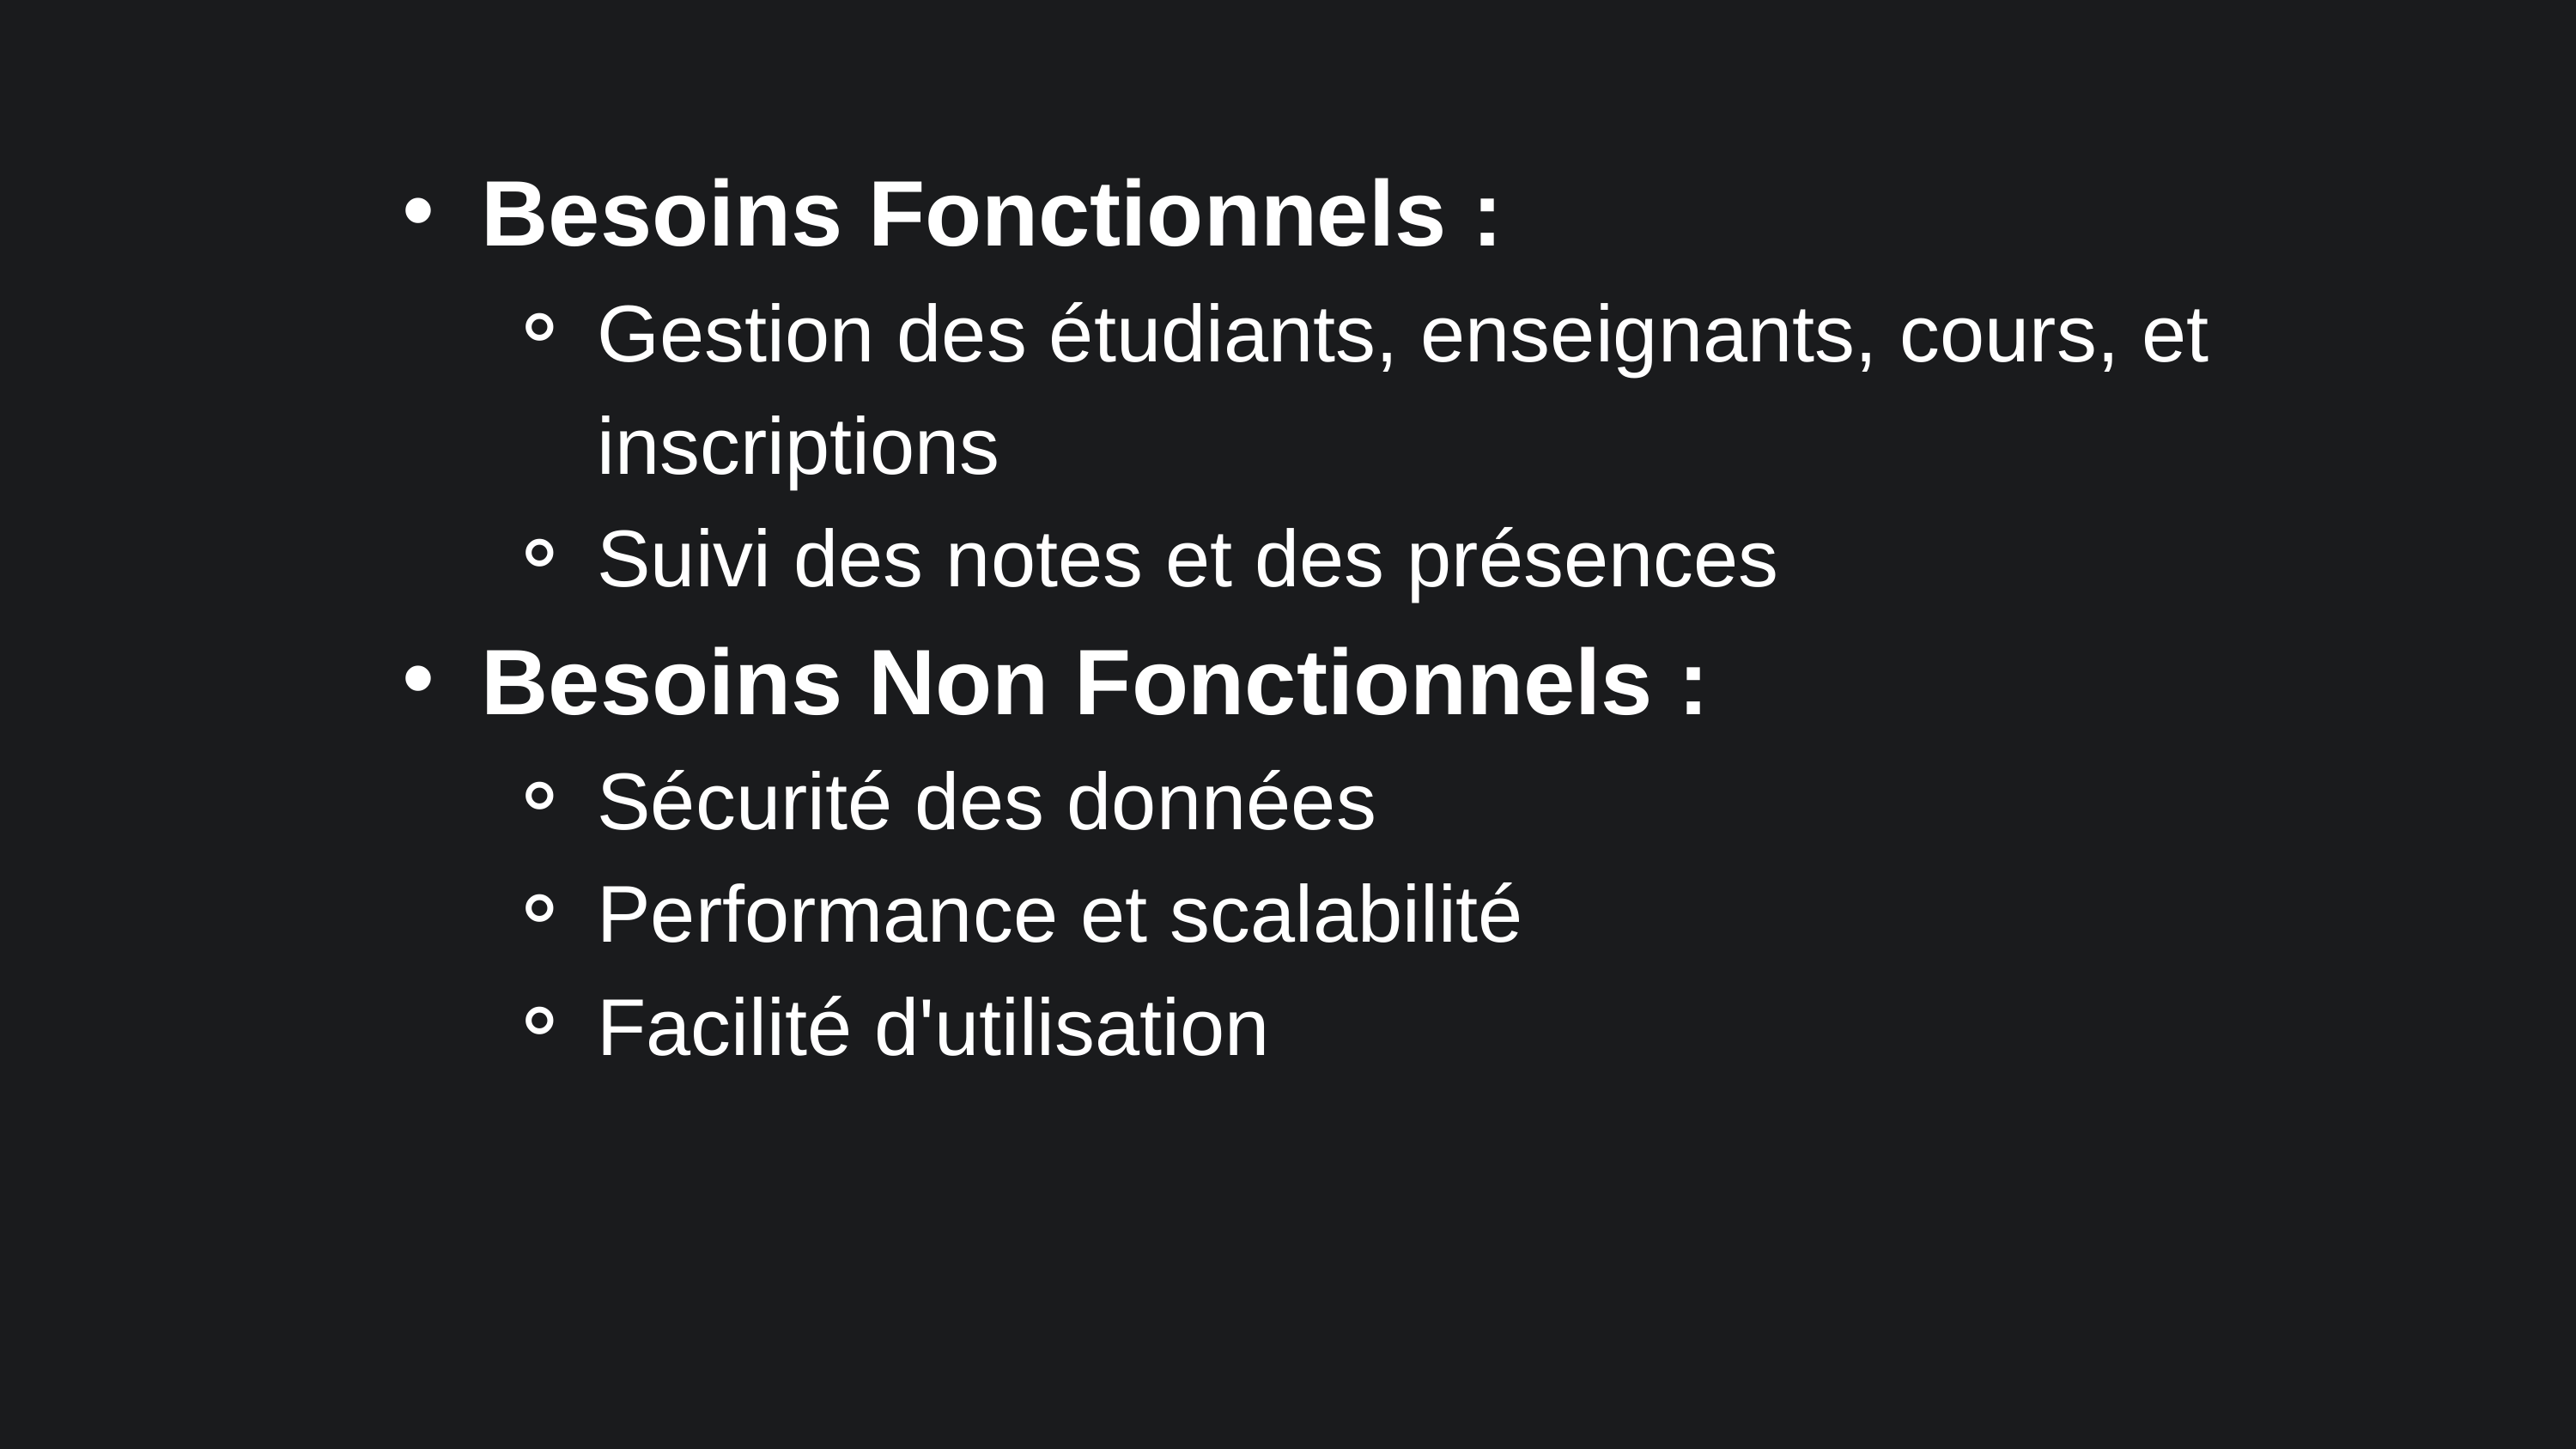

Besoins Fonctionnels :
Gestion des étudiants, enseignants, cours, et inscriptions
Suivi des notes et des présences
Besoins Non Fonctionnels :
Sécurité des données
Performance et scalabilité
Facilité d'utilisation